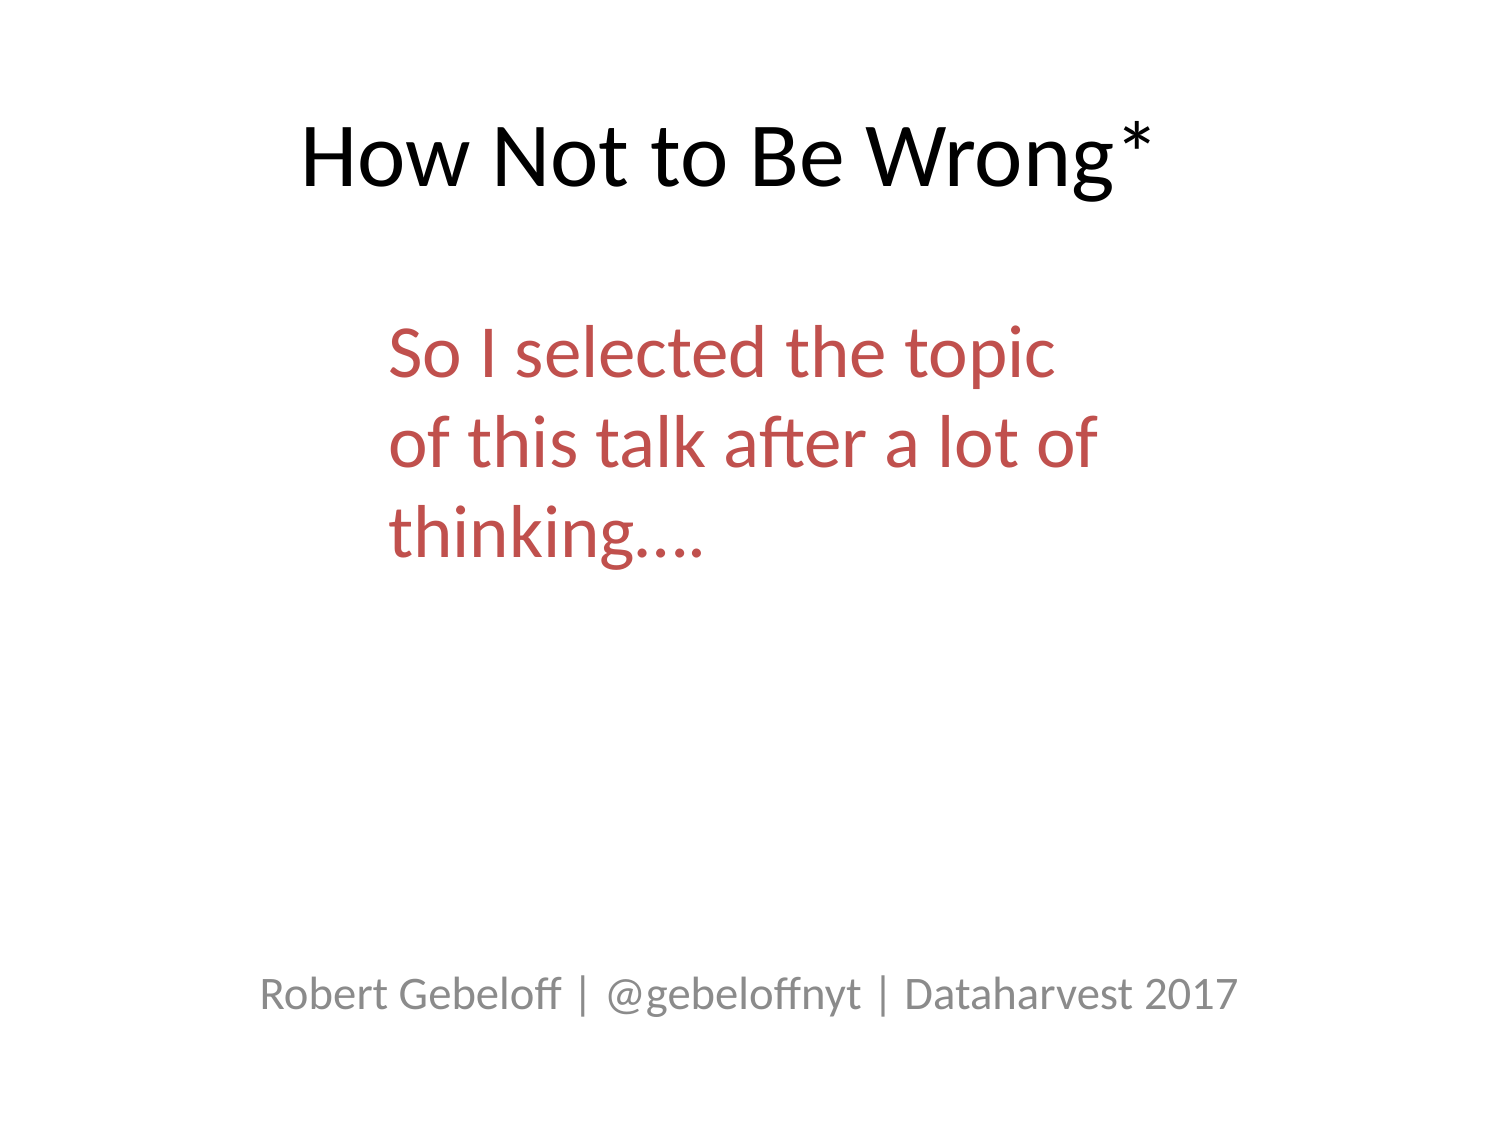

# How Not to Be Wrong*
So I selected the topic of this talk after a lot of thinking….
Robert Gebeloff | @gebeloffnyt | Dataharvest 2017